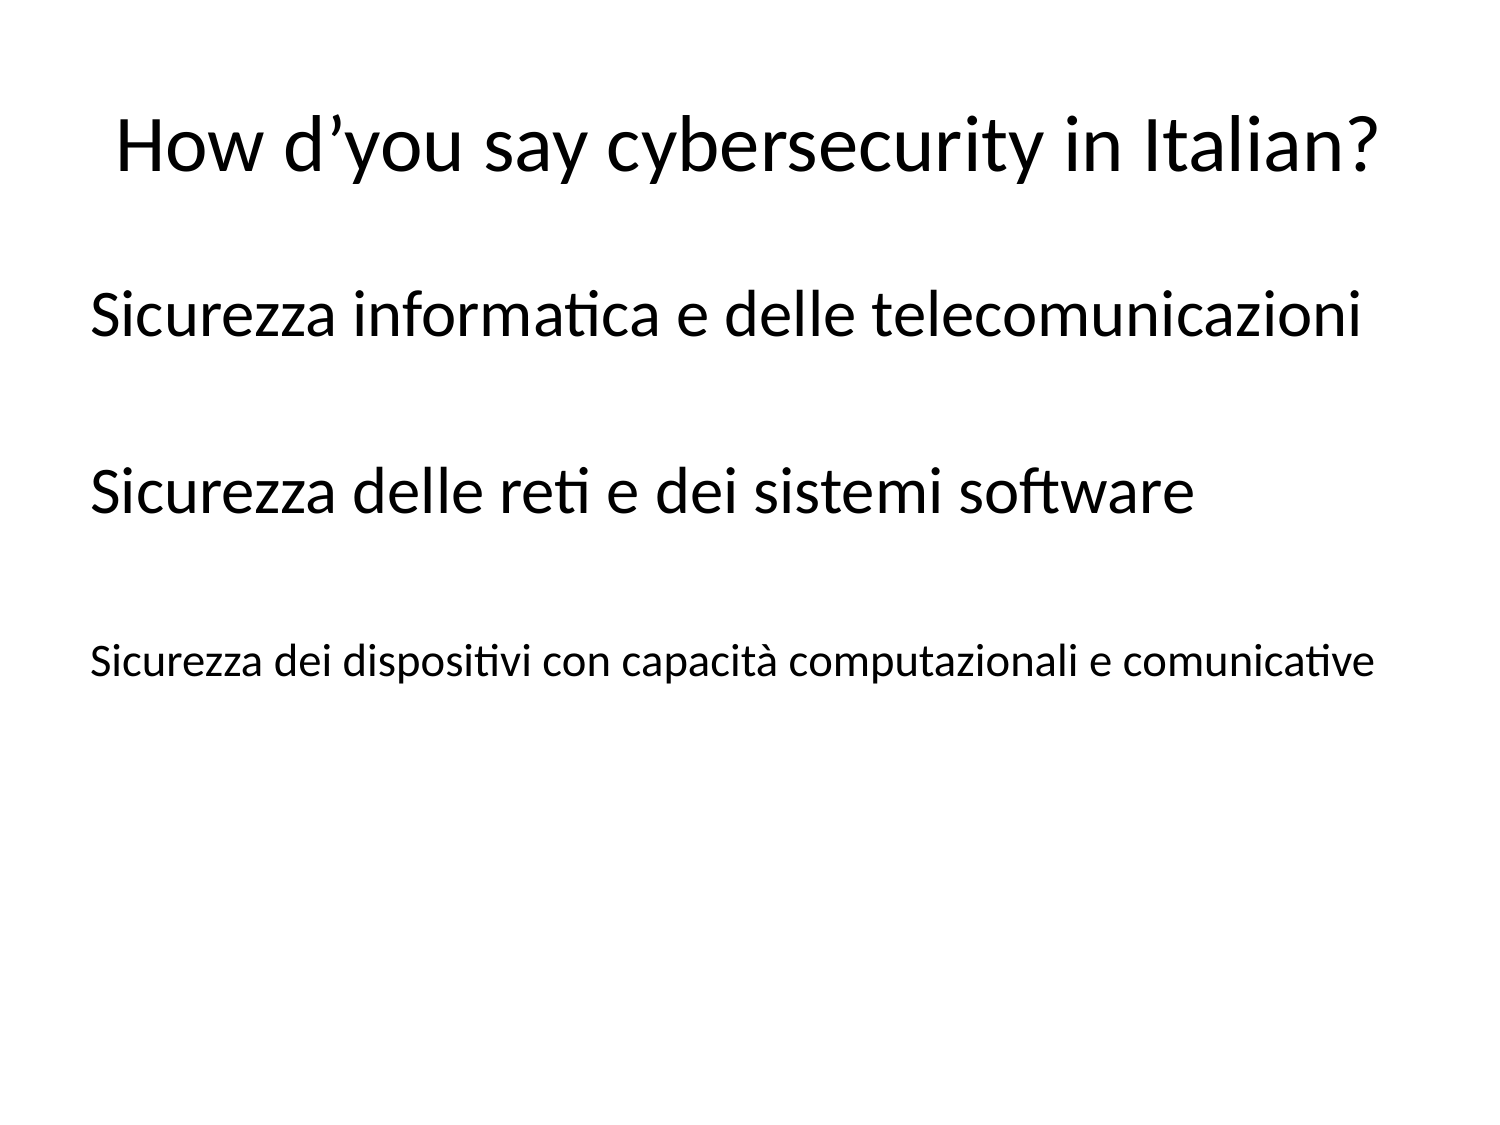

# How d’you say cybersecurity in Italian?
Sicurezza informatica e delle telecomunicazioni
Sicurezza delle reti e dei sistemi software
Sicurezza dei dispositivi con capacità computazionali e comunicative